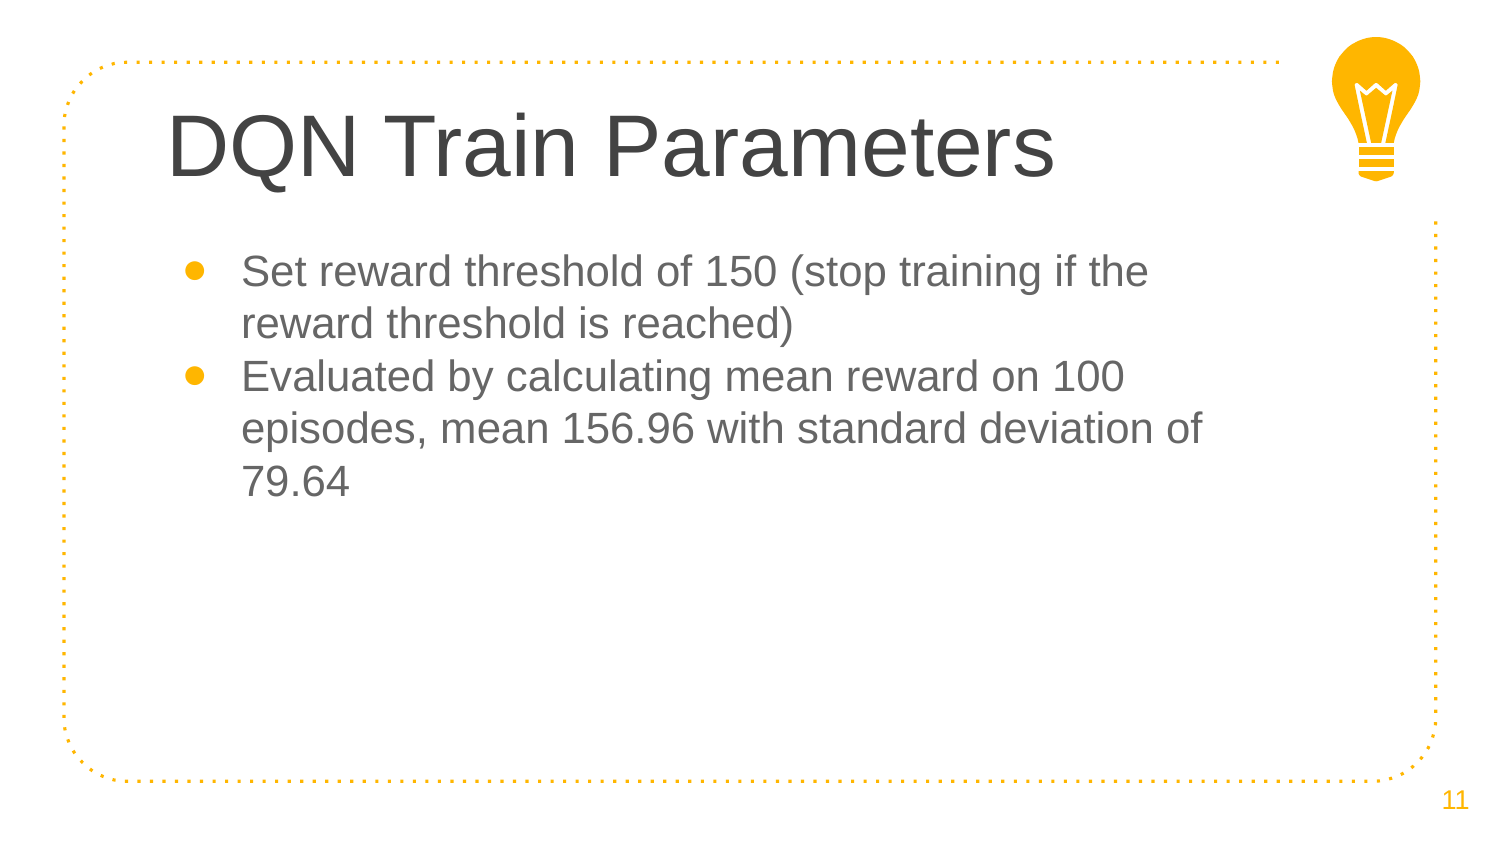

DQN Train Parameters
Set reward threshold of 150 (stop training if the reward threshold is reached)
Evaluated by calculating mean reward on 100 episodes, mean 156.96 with standard deviation of 79.64

11